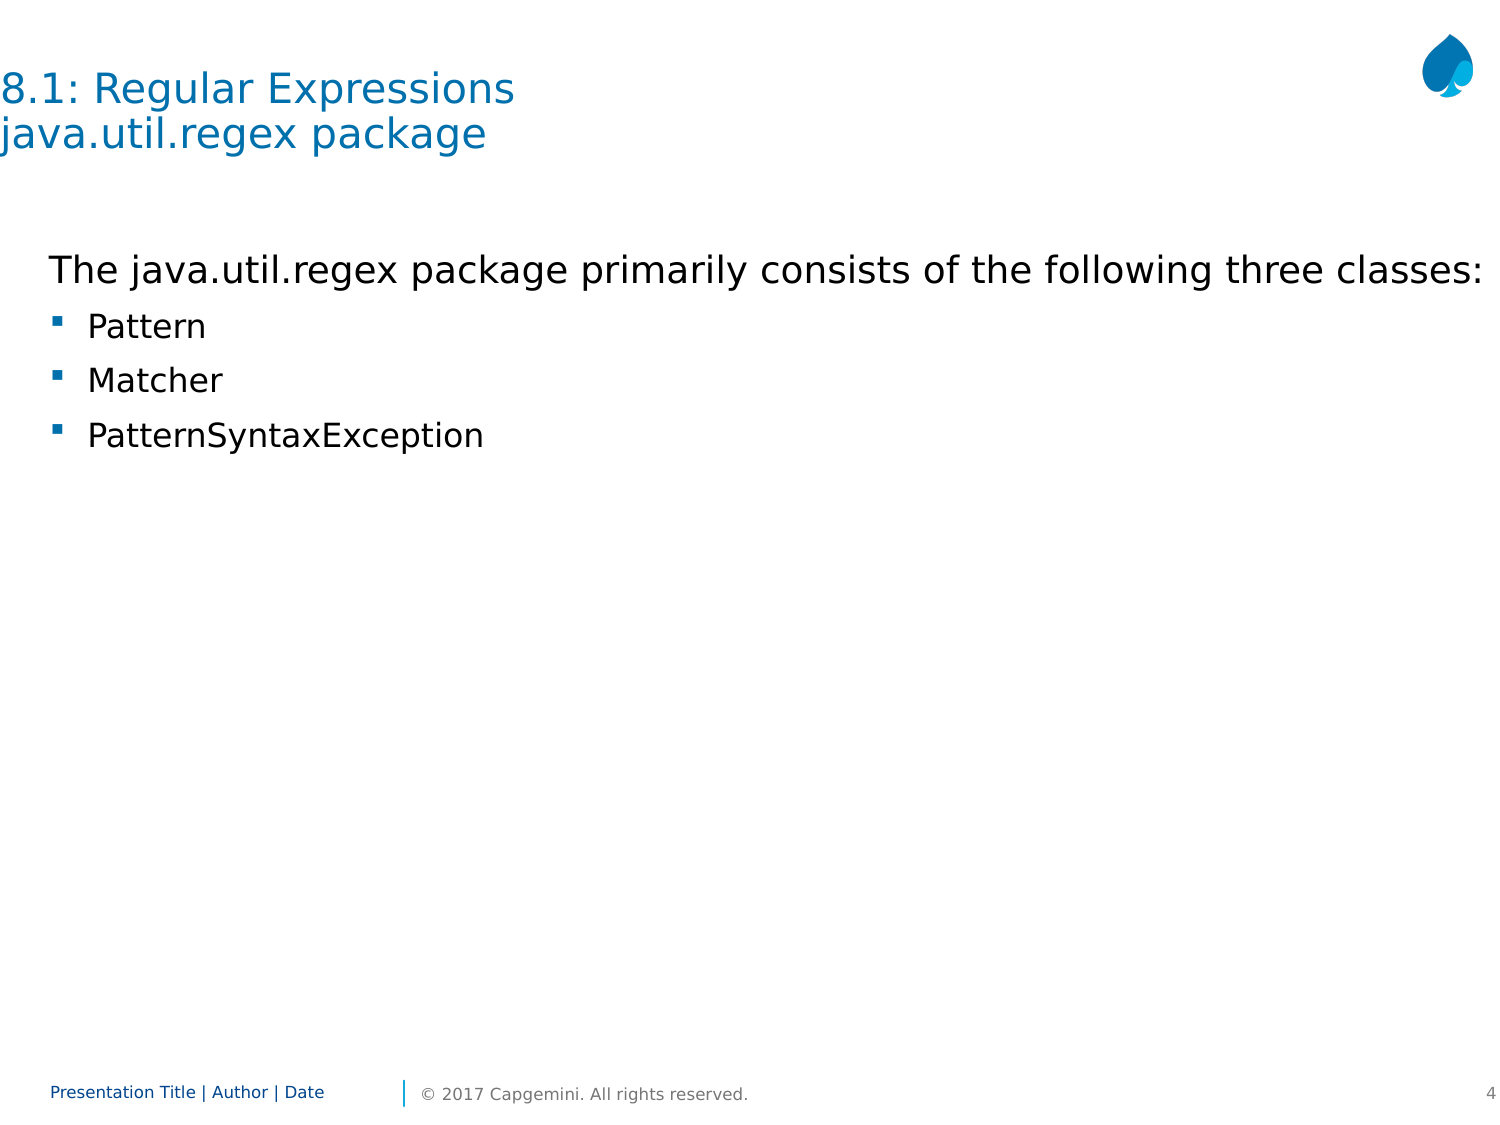

8.1: Regular Expressions
java.util.regex package
The java.util.regex package primarily consists of the following three classes:
Pattern
Matcher
PatternSyntaxException